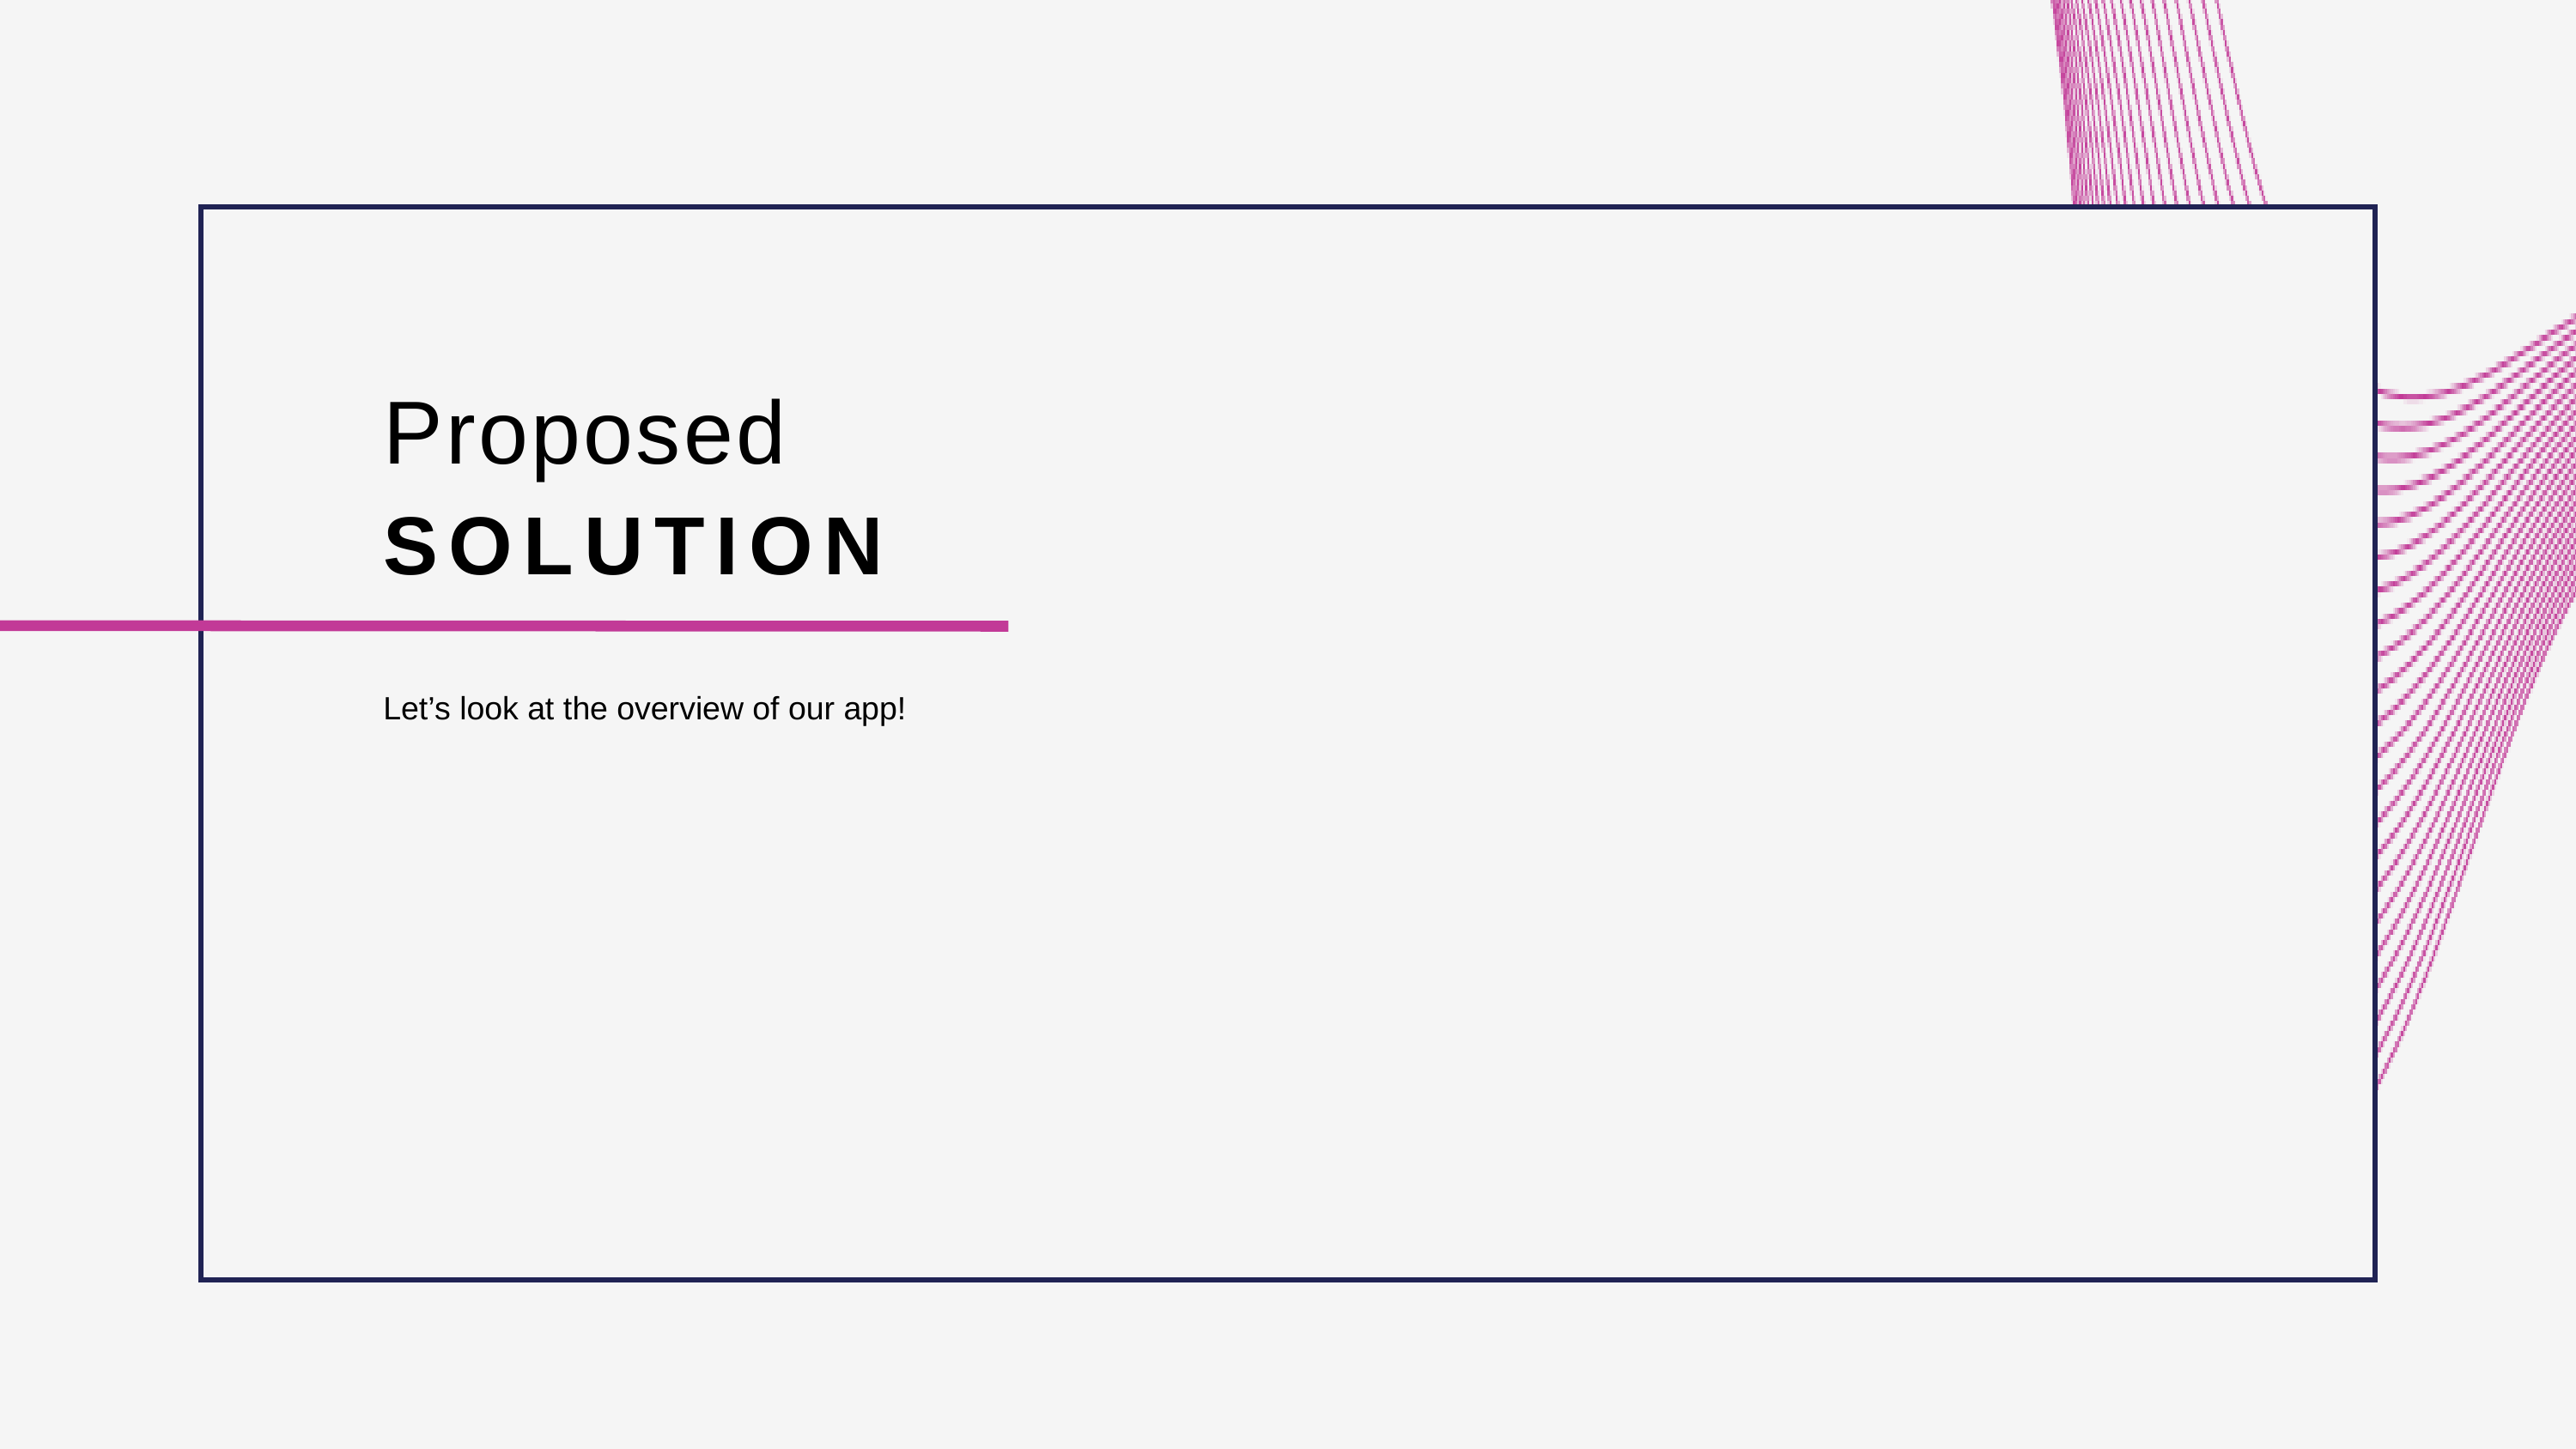

Proposed
SOLUTION

Let’s look at the overview of our app!